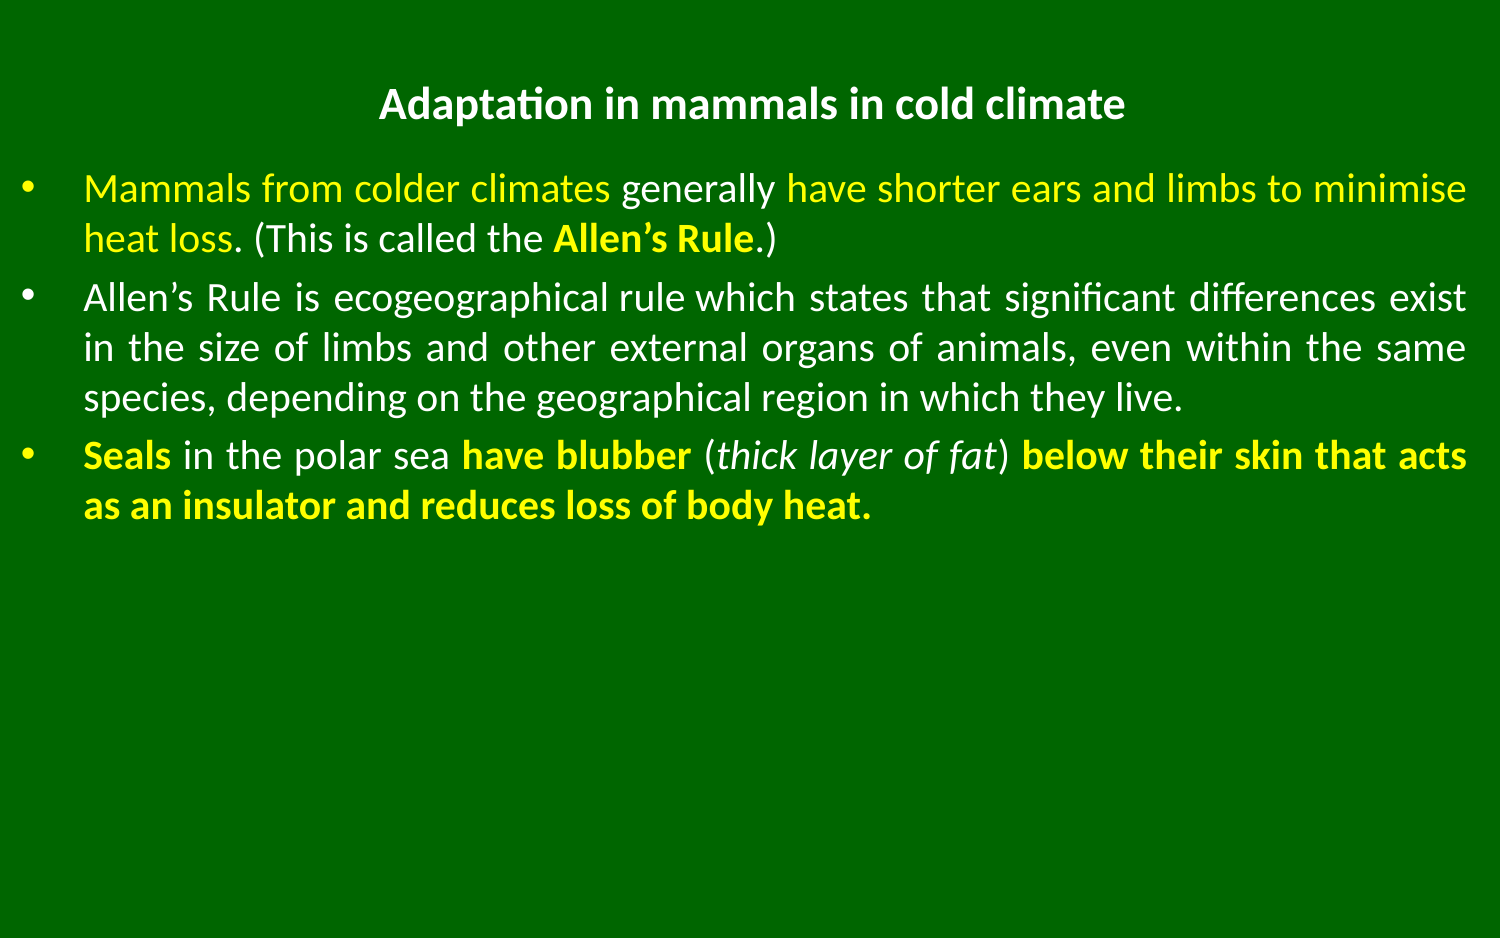

# Adaptation in mammals in cold climate
Mammals from colder climates generally have shorter ears and limbs to minimise heat loss. (This is called the Allen’s Rule.)
Allen’s Rule is ecogeographical rule which states that significant differences exist in the size of limbs and other external organs of animals, even within the same species, depending on the geographical region in which they live.
Seals in the polar sea have blubber (thick layer of fat) below their skin that acts as an insulator and reduces loss of body heat.